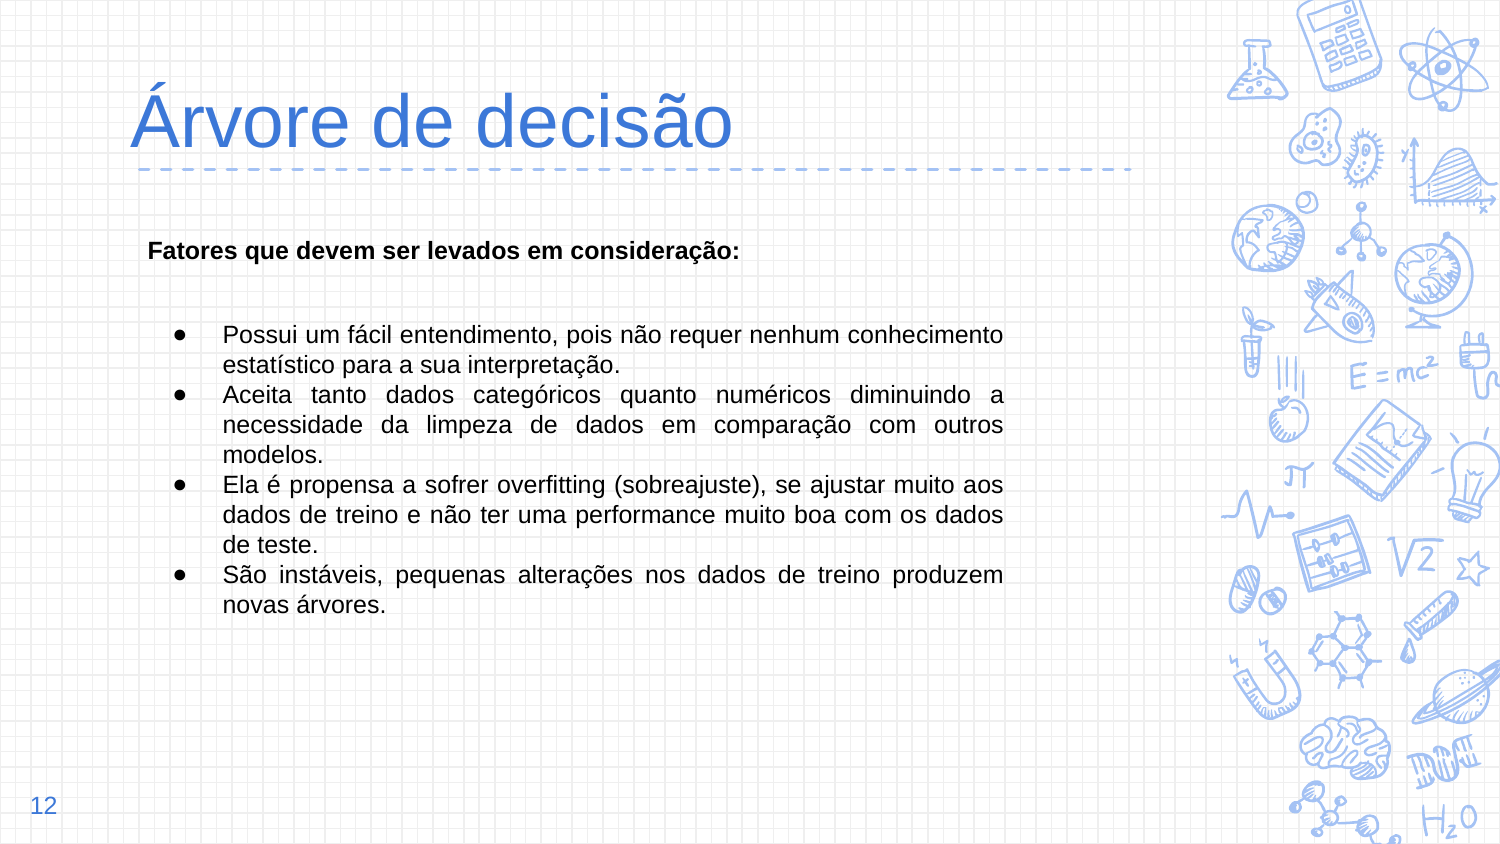

# Árvore de decisão
Fatores que devem ser levados em consideração:

Possui um fácil entendimento, pois não requer nenhum conhecimento estatístico para a sua interpretação.
Aceita tanto dados categóricos quanto numéricos diminuindo a necessidade da limpeza de dados em comparação com outros modelos.
Ela é propensa a sofrer overfitting (sobreajuste), se ajustar muito aos dados de treino e não ter uma performance muito boa com os dados de teste.
São instáveis, pequenas alterações nos dados de treino produzem novas árvores.
12